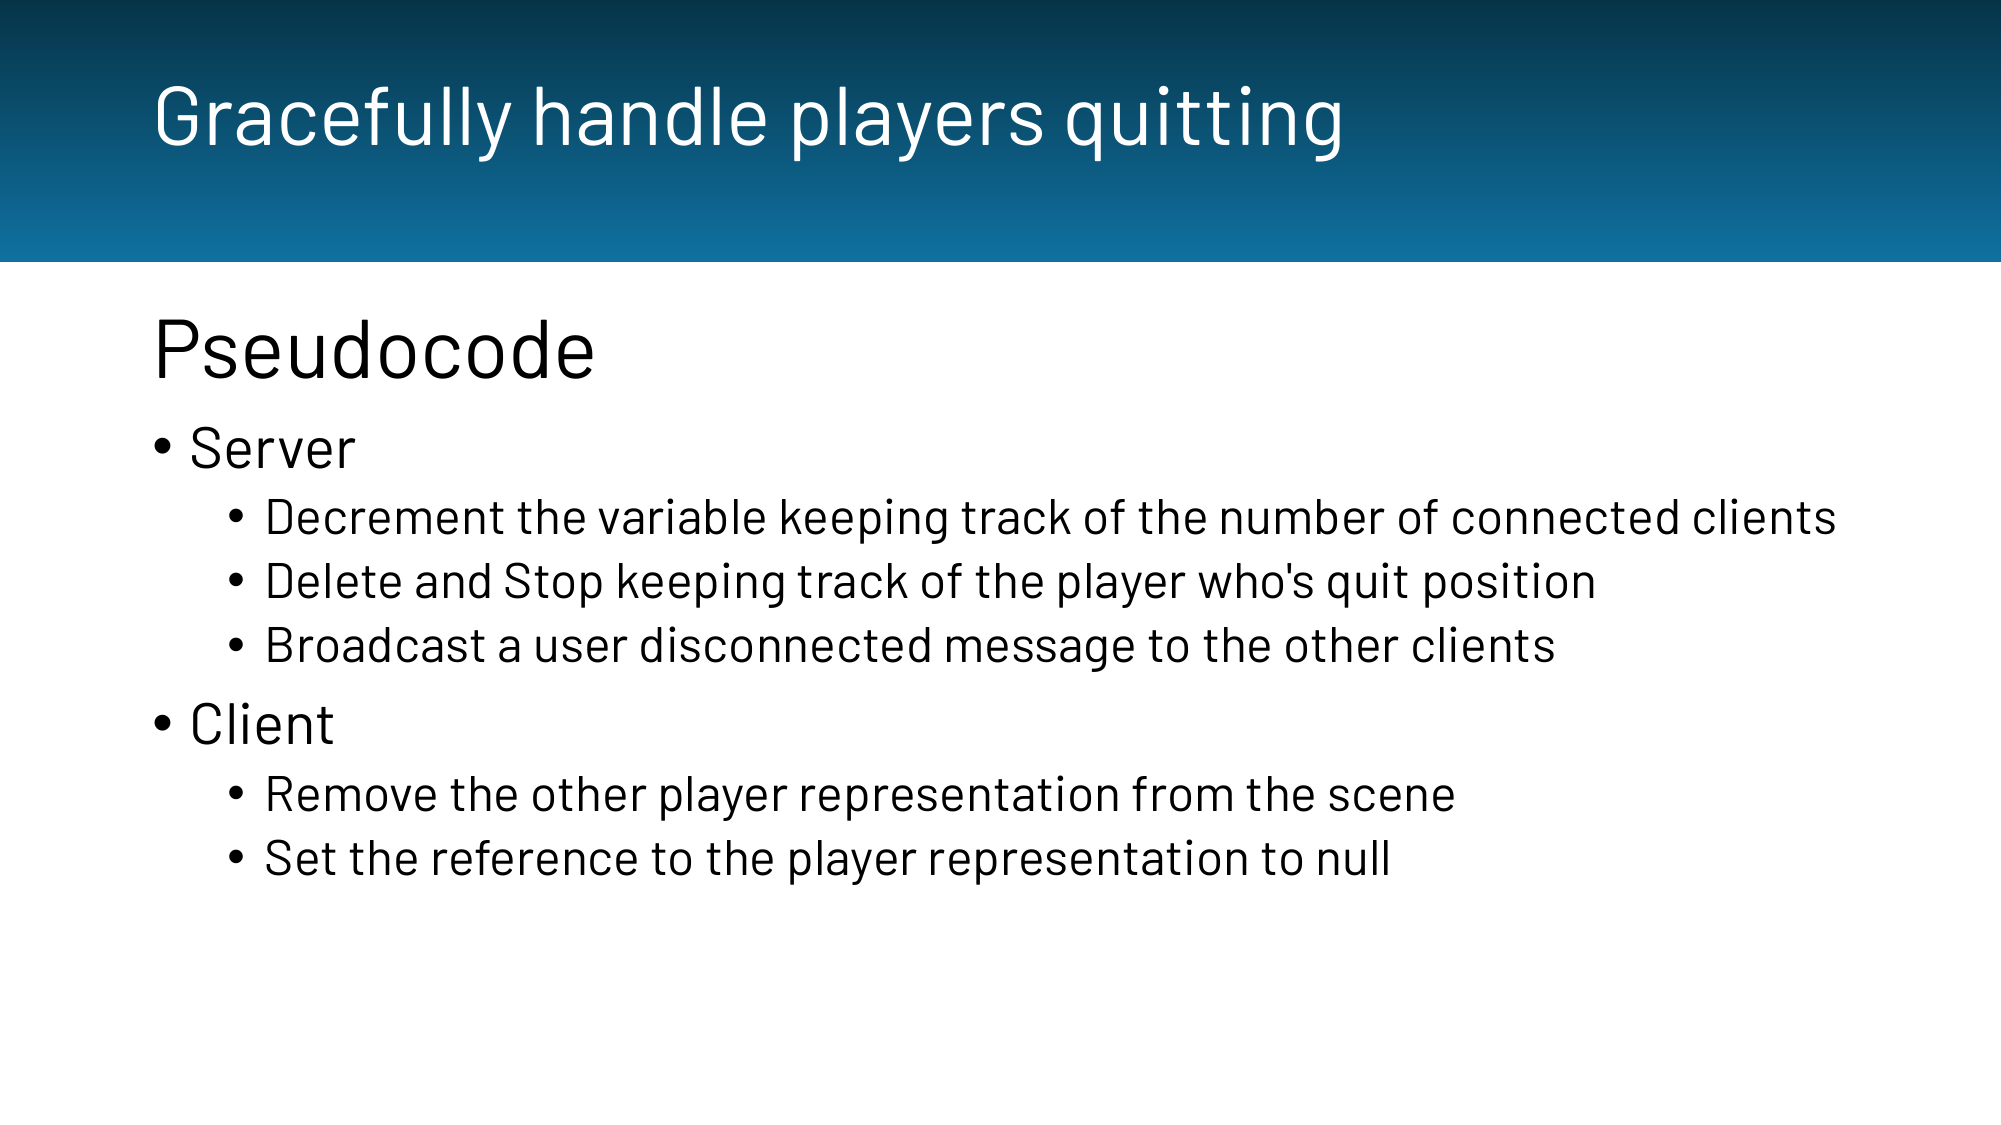

# Gracefully handle players quitting
Pseudocode
Server
Decrement the variable keeping track of the number of connected clients
Delete and Stop keeping track of the player who's quit position
Broadcast a user disconnected message to the other clients
Client
Remove the other player representation from the scene
Set the reference to the player representation to null